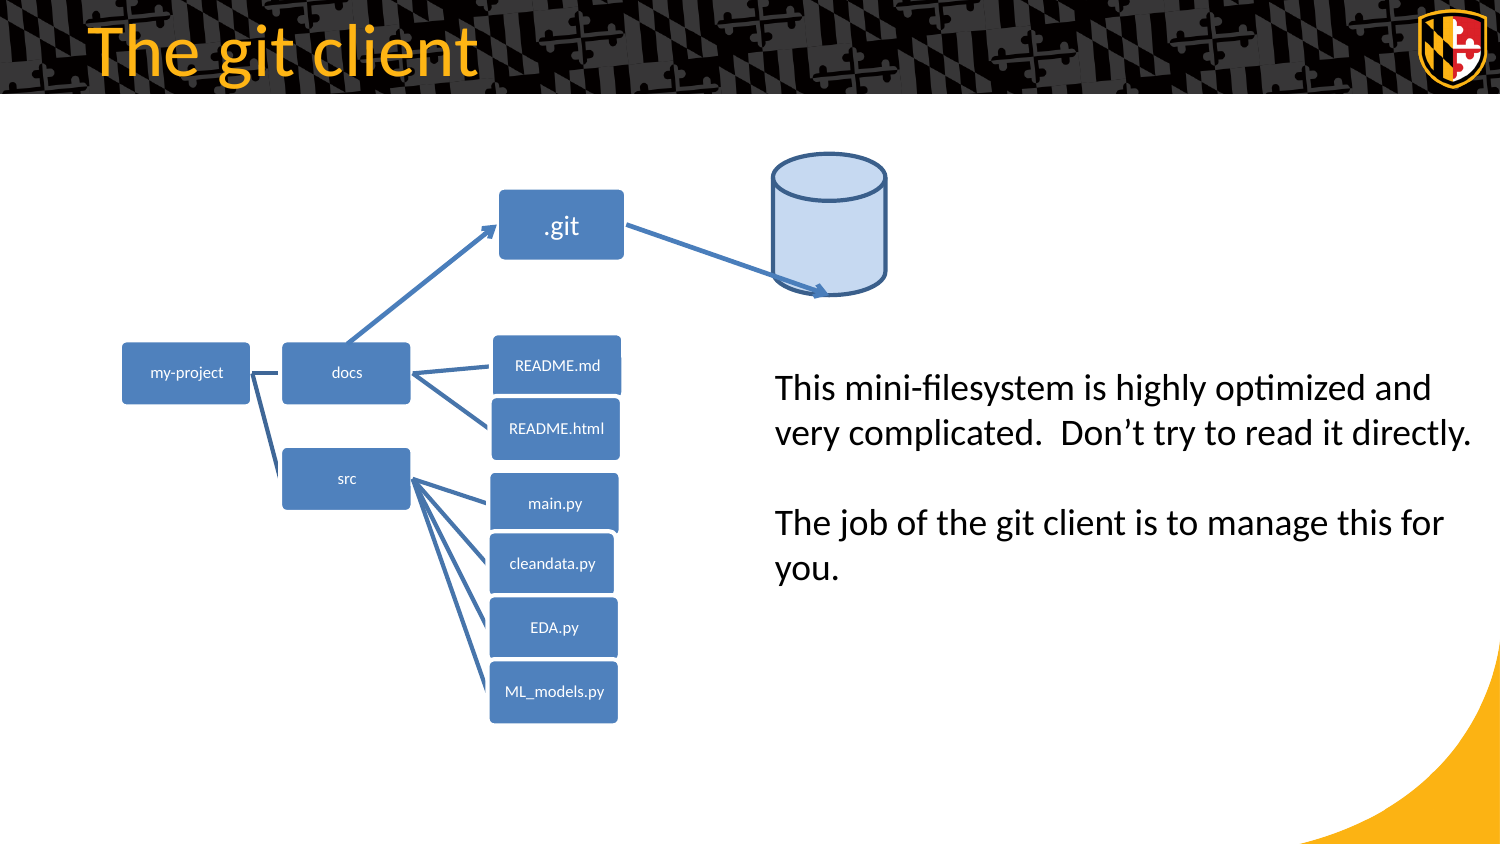

24
# The git client

.git
my-project

docs

README.md

README.html

src

main.py

cleandata.py

EDA.py

ML_models.py
This mini-filesystem is highly optimized and very complicated.  Don’t try to read it directly.

The job of the git client is to manage this for you.